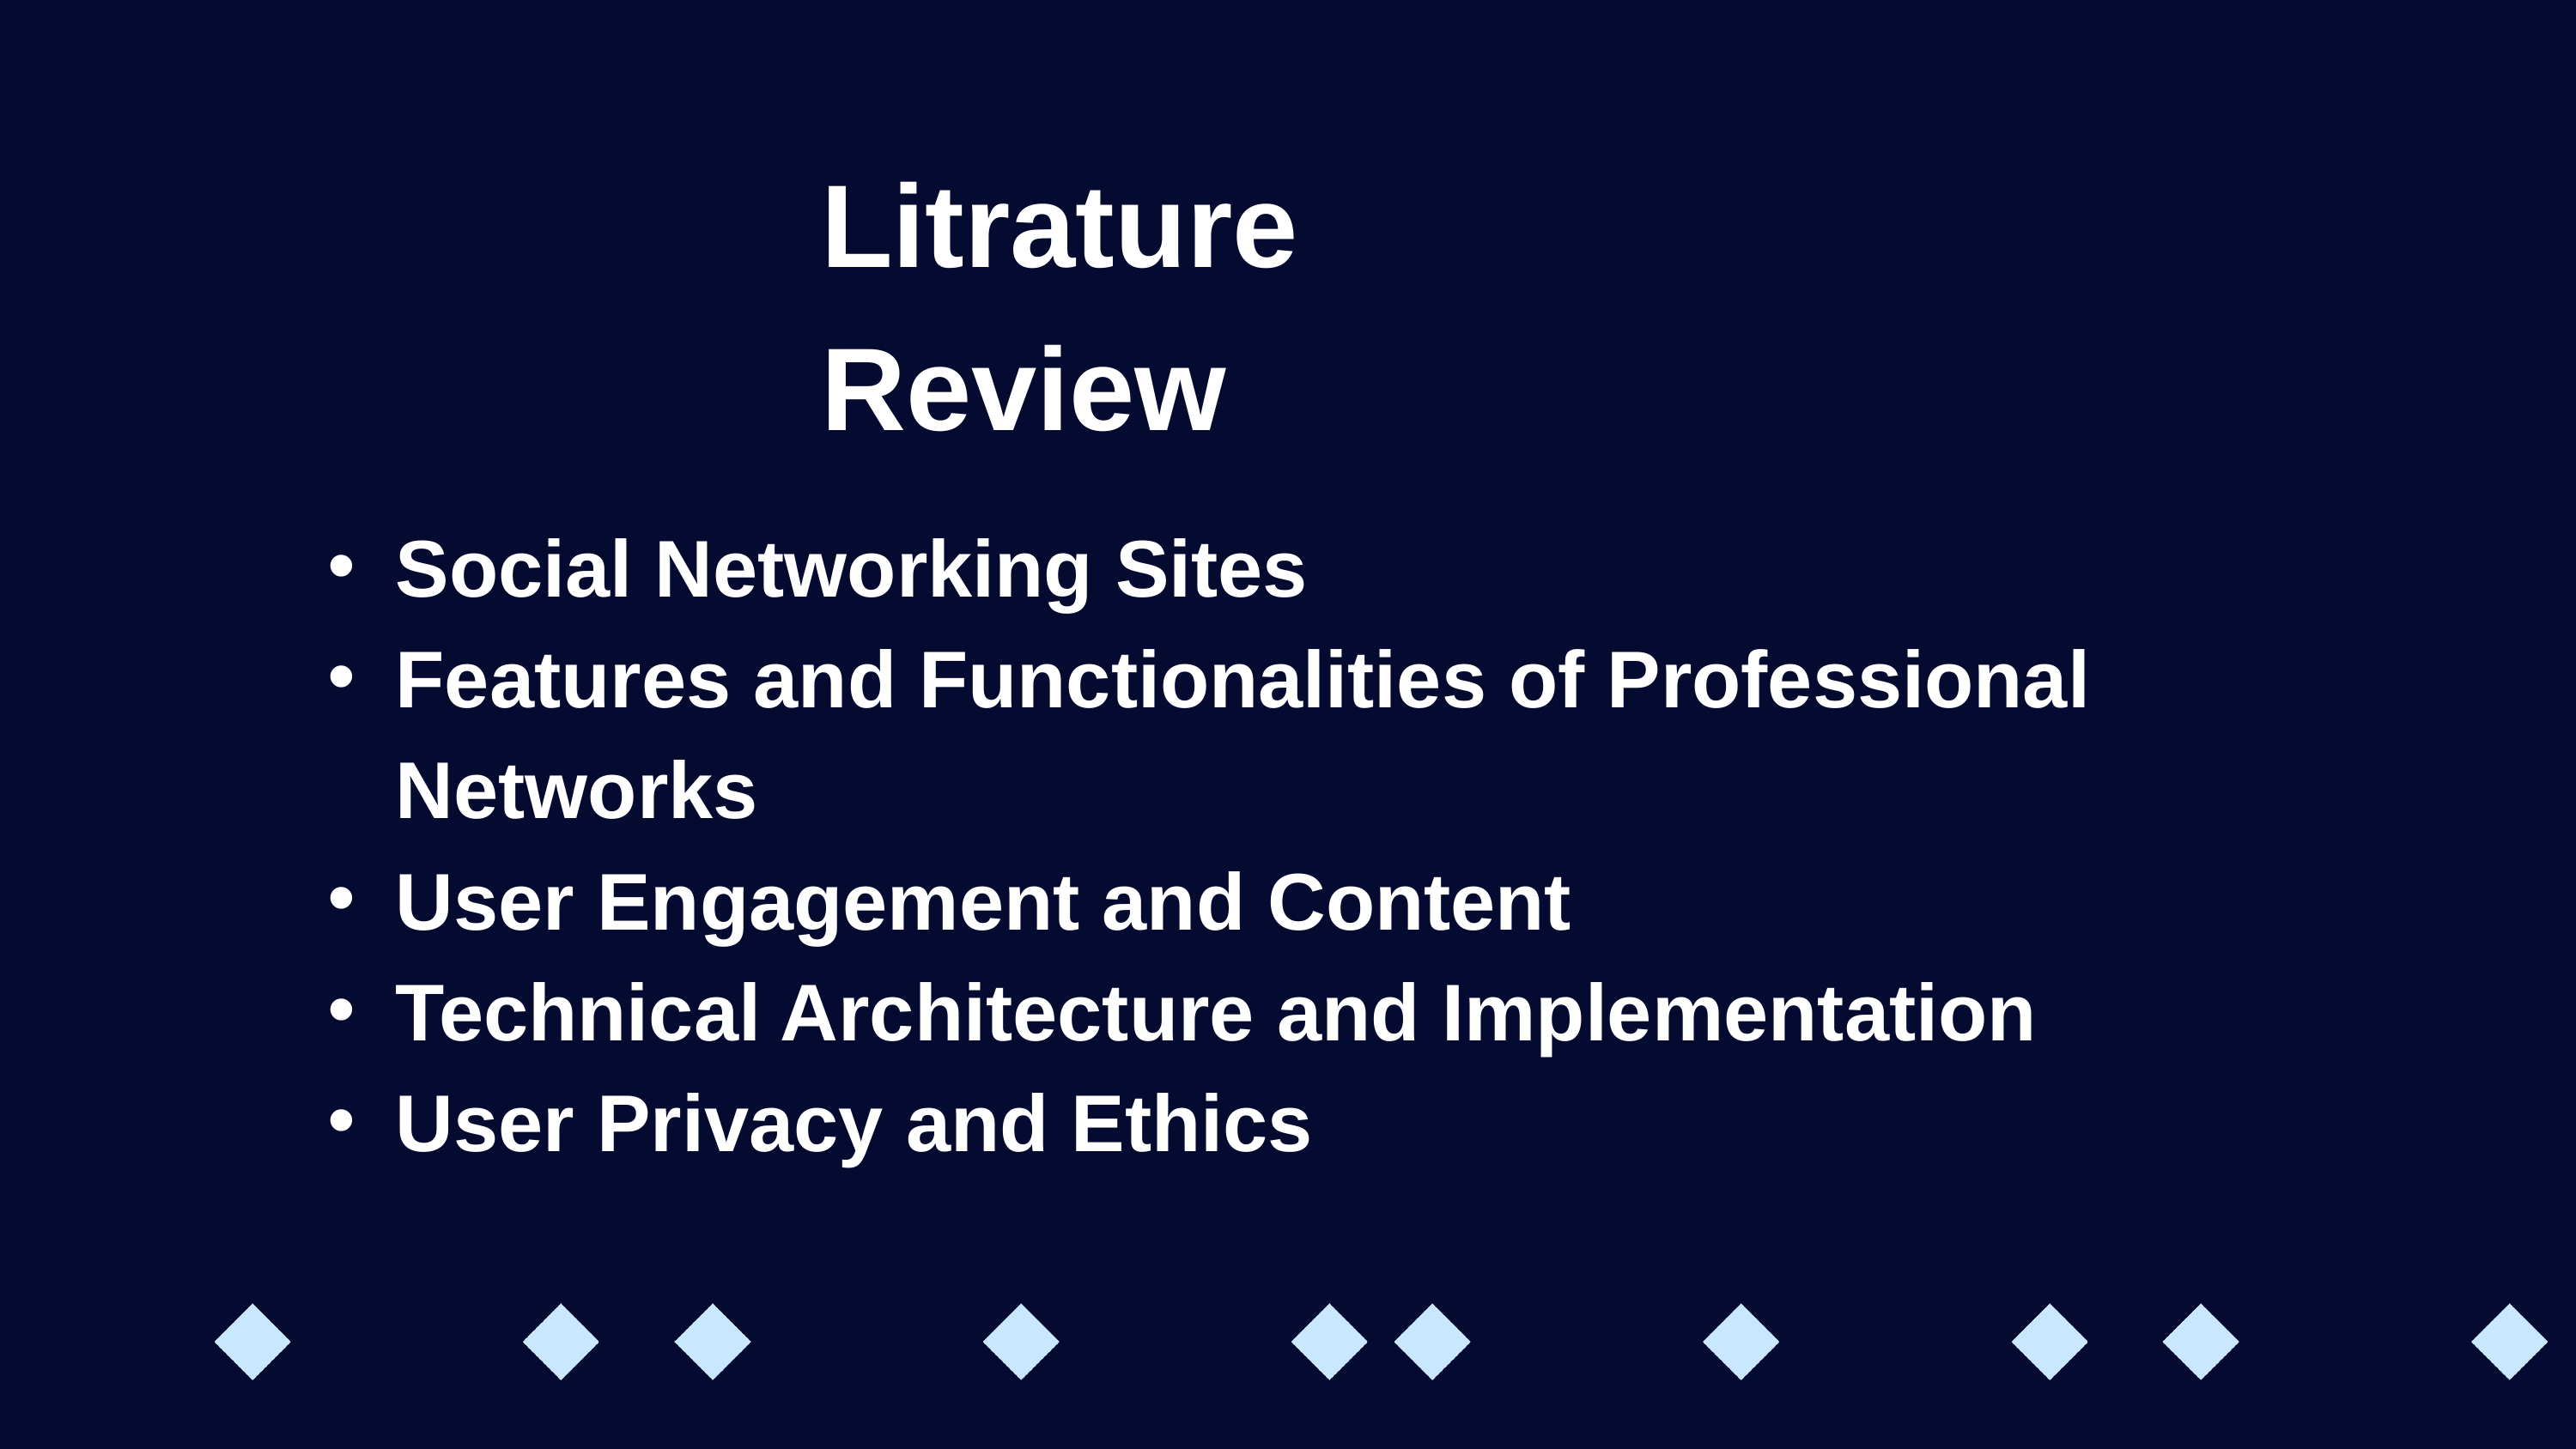

Litrature Review

Social Networking Sites
Features and Functionalities of Professional Networks
User Engagement and Content
Technical Architecture and Implementation
User Privacy and Ethics